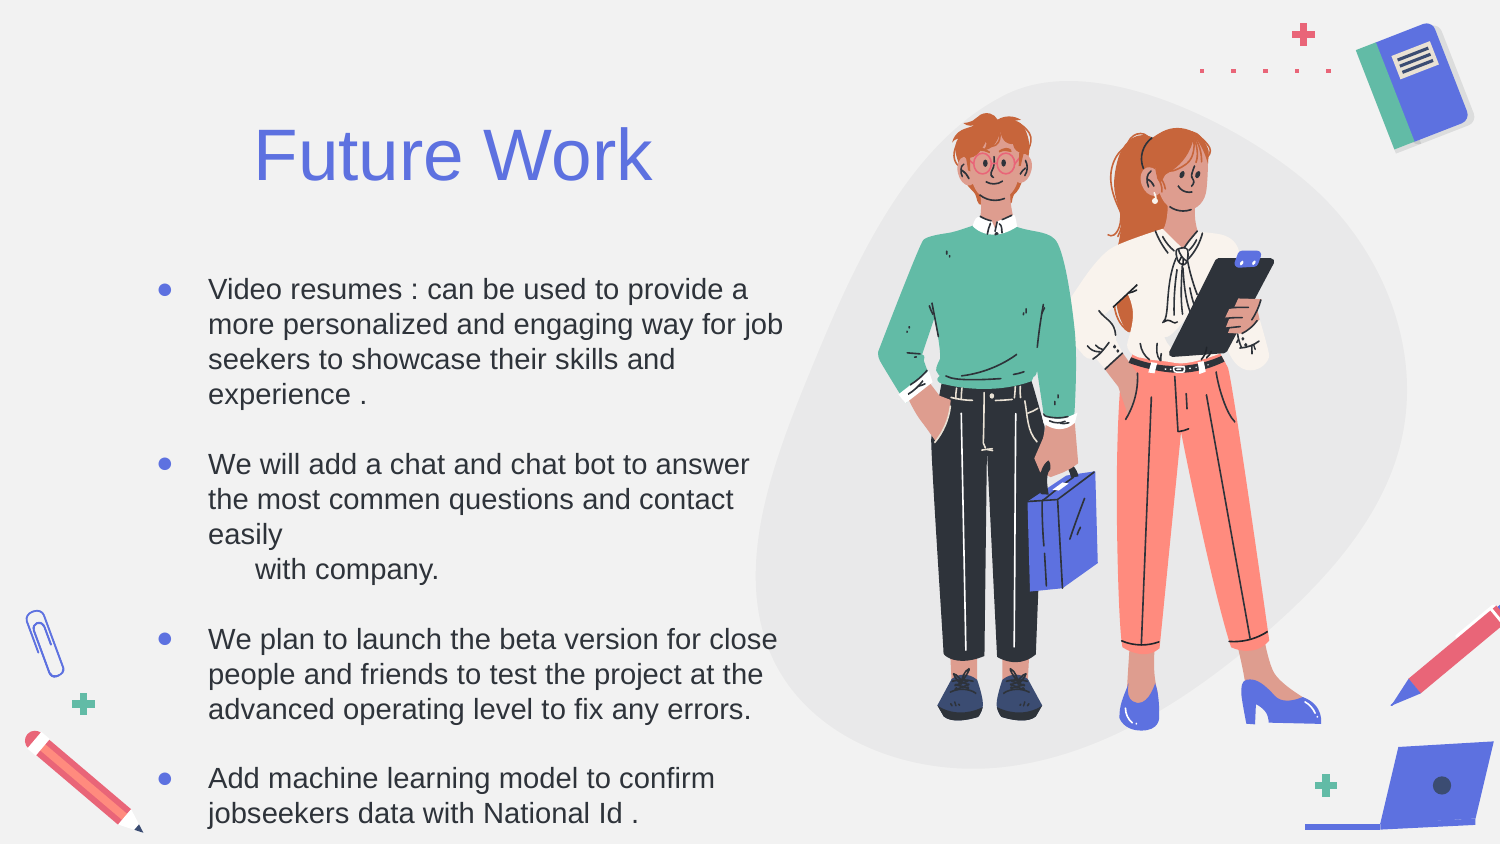

# Future Work

Video resumes : can be used to provide a more personalized and engaging way for job seekers to showcase their skills and experience .

We will add a chat and chat bot to answer the most commen questions and contact easily
            with company.

We plan to launch the beta version for close people and friends to test the project at the advanced operating level to fix any errors.

Add machine learning model to confirm jobseekers data with National Id .